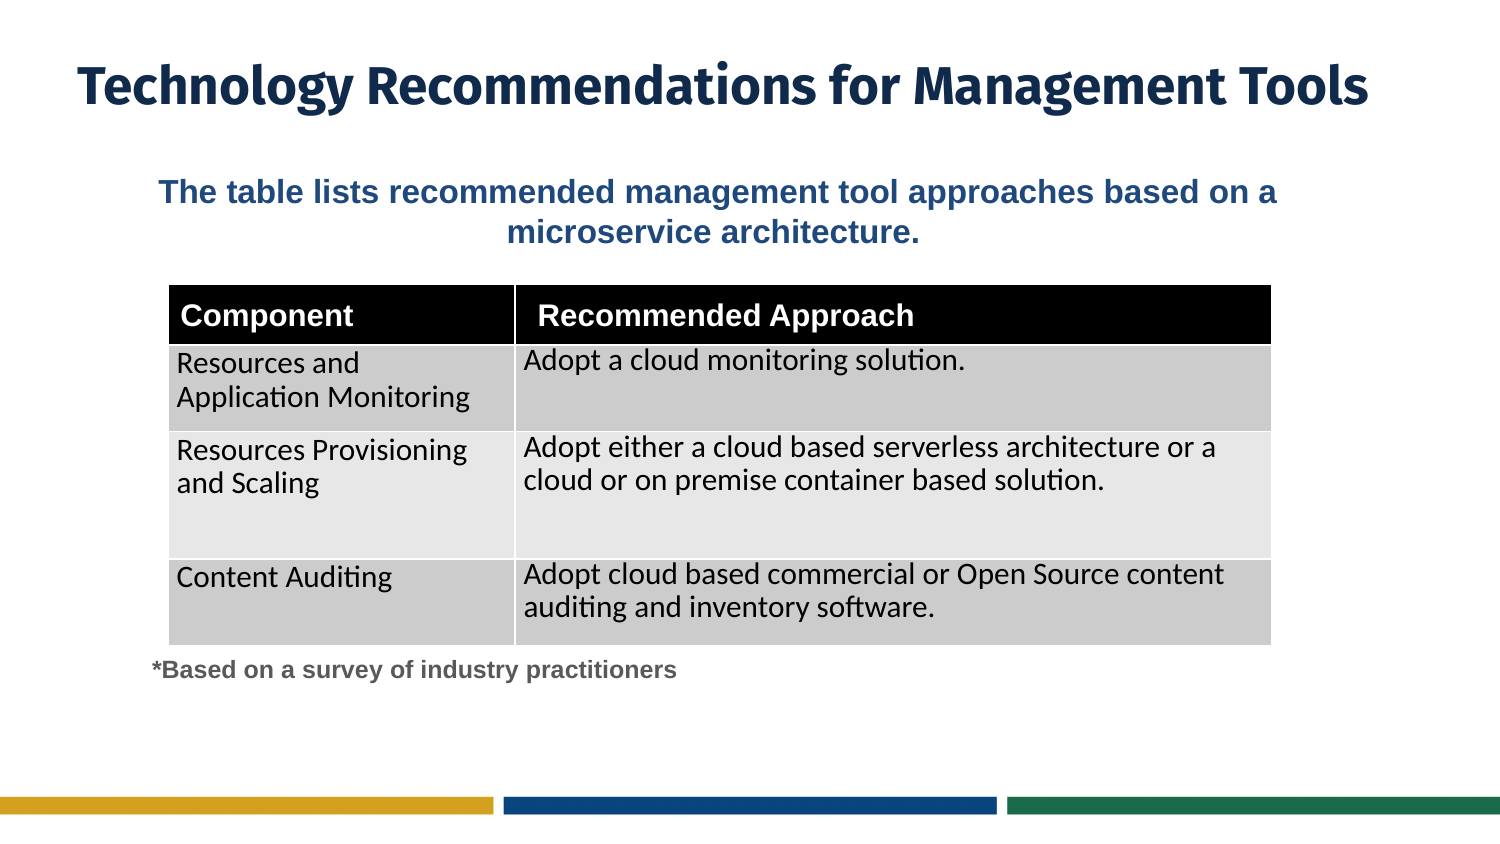

# Technology Recommendations for Management Tools
The table lists recommended management tool approaches based on a microservice architecture.
| Component | Recommended Approach |
| --- | --- |
| Resources and Application Monitoring | Adopt a cloud monitoring solution. |
| Resources Provisioning and Scaling | Adopt either a cloud based serverless architecture or a cloud or on premise container based solution. |
| Content Auditing | Adopt cloud based commercial or Open Source content auditing and inventory software. |
*Based on a survey of industry practitioners